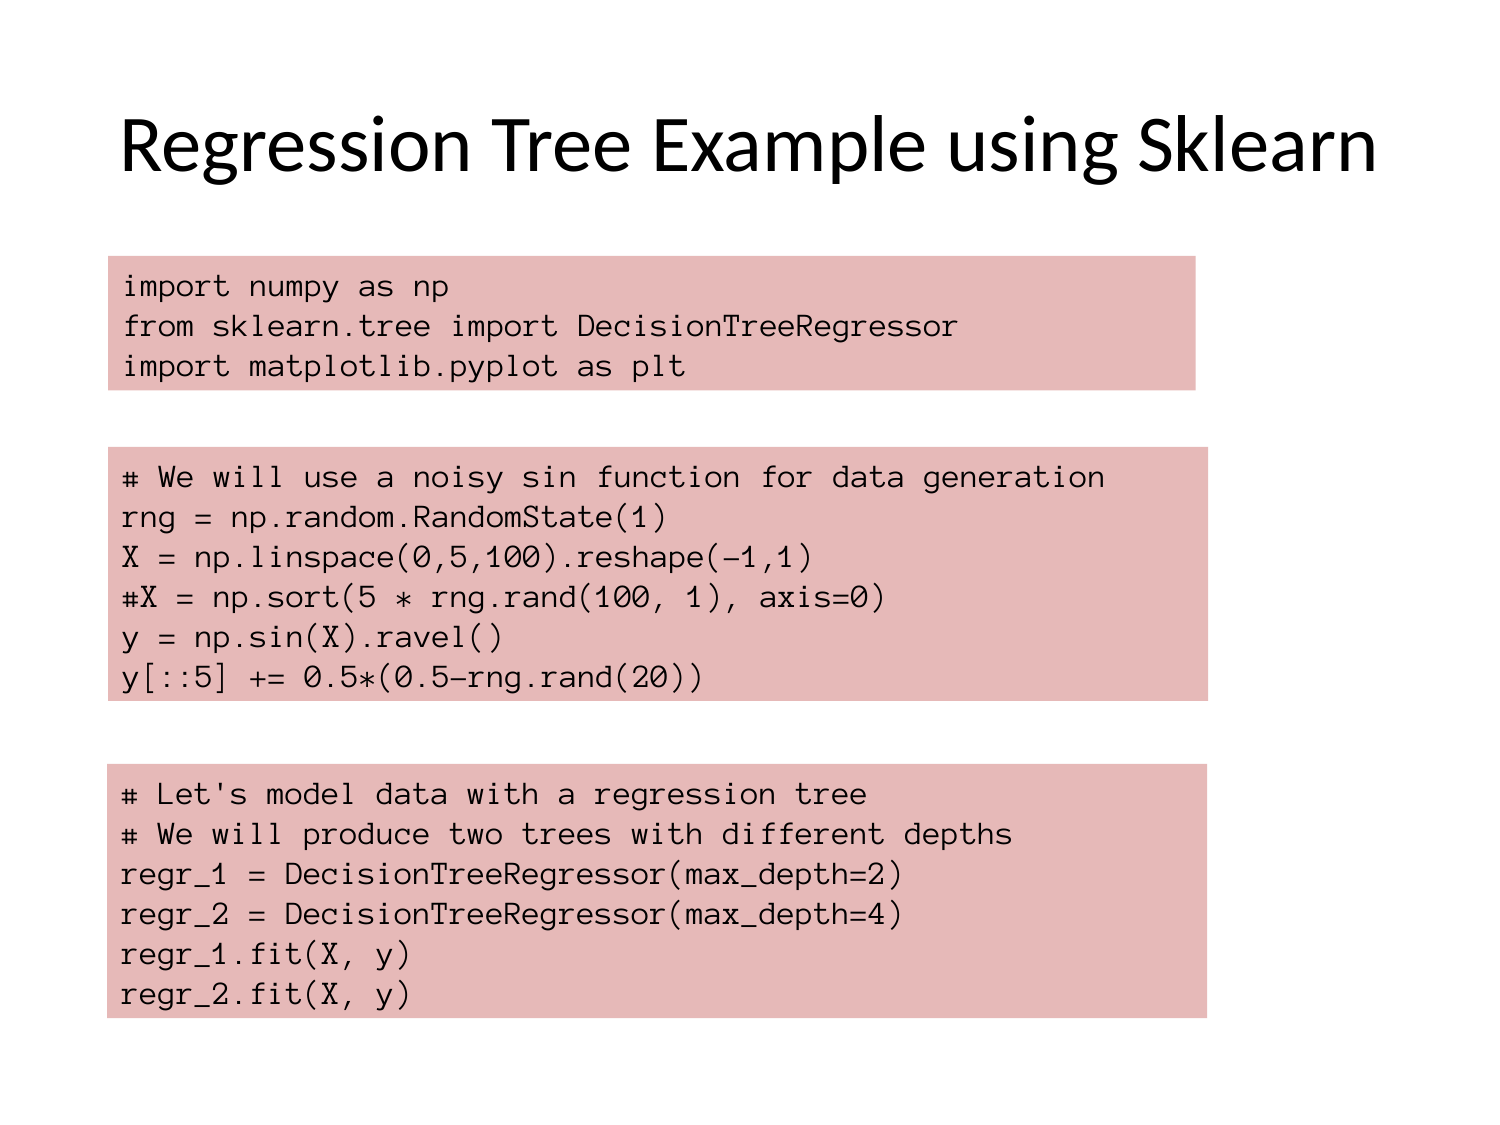

# Regression Tree Example using Sklearn
import numpy as np
from sklearn.tree import DecisionTreeRegressor
import matplotlib.pyplot as plt
# We will use a noisy sin function for data generation
rng = np.random.RandomState(1)
X = np.linspace(0,5,100).reshape(-1,1)
#X = np.sort(5 * rng.rand(100, 1), axis=0)
y = np.sin(X).ravel()
y[::5] += 0.5*(0.5-rng.rand(20))
# Let's model data with a regression tree
# We will produce two trees with different depths
regr_1 = DecisionTreeRegressor(max_depth=2)
regr_2 = DecisionTreeRegressor(max_depth=4)
regr_1.fit(X, y)
regr_2.fit(X, y)